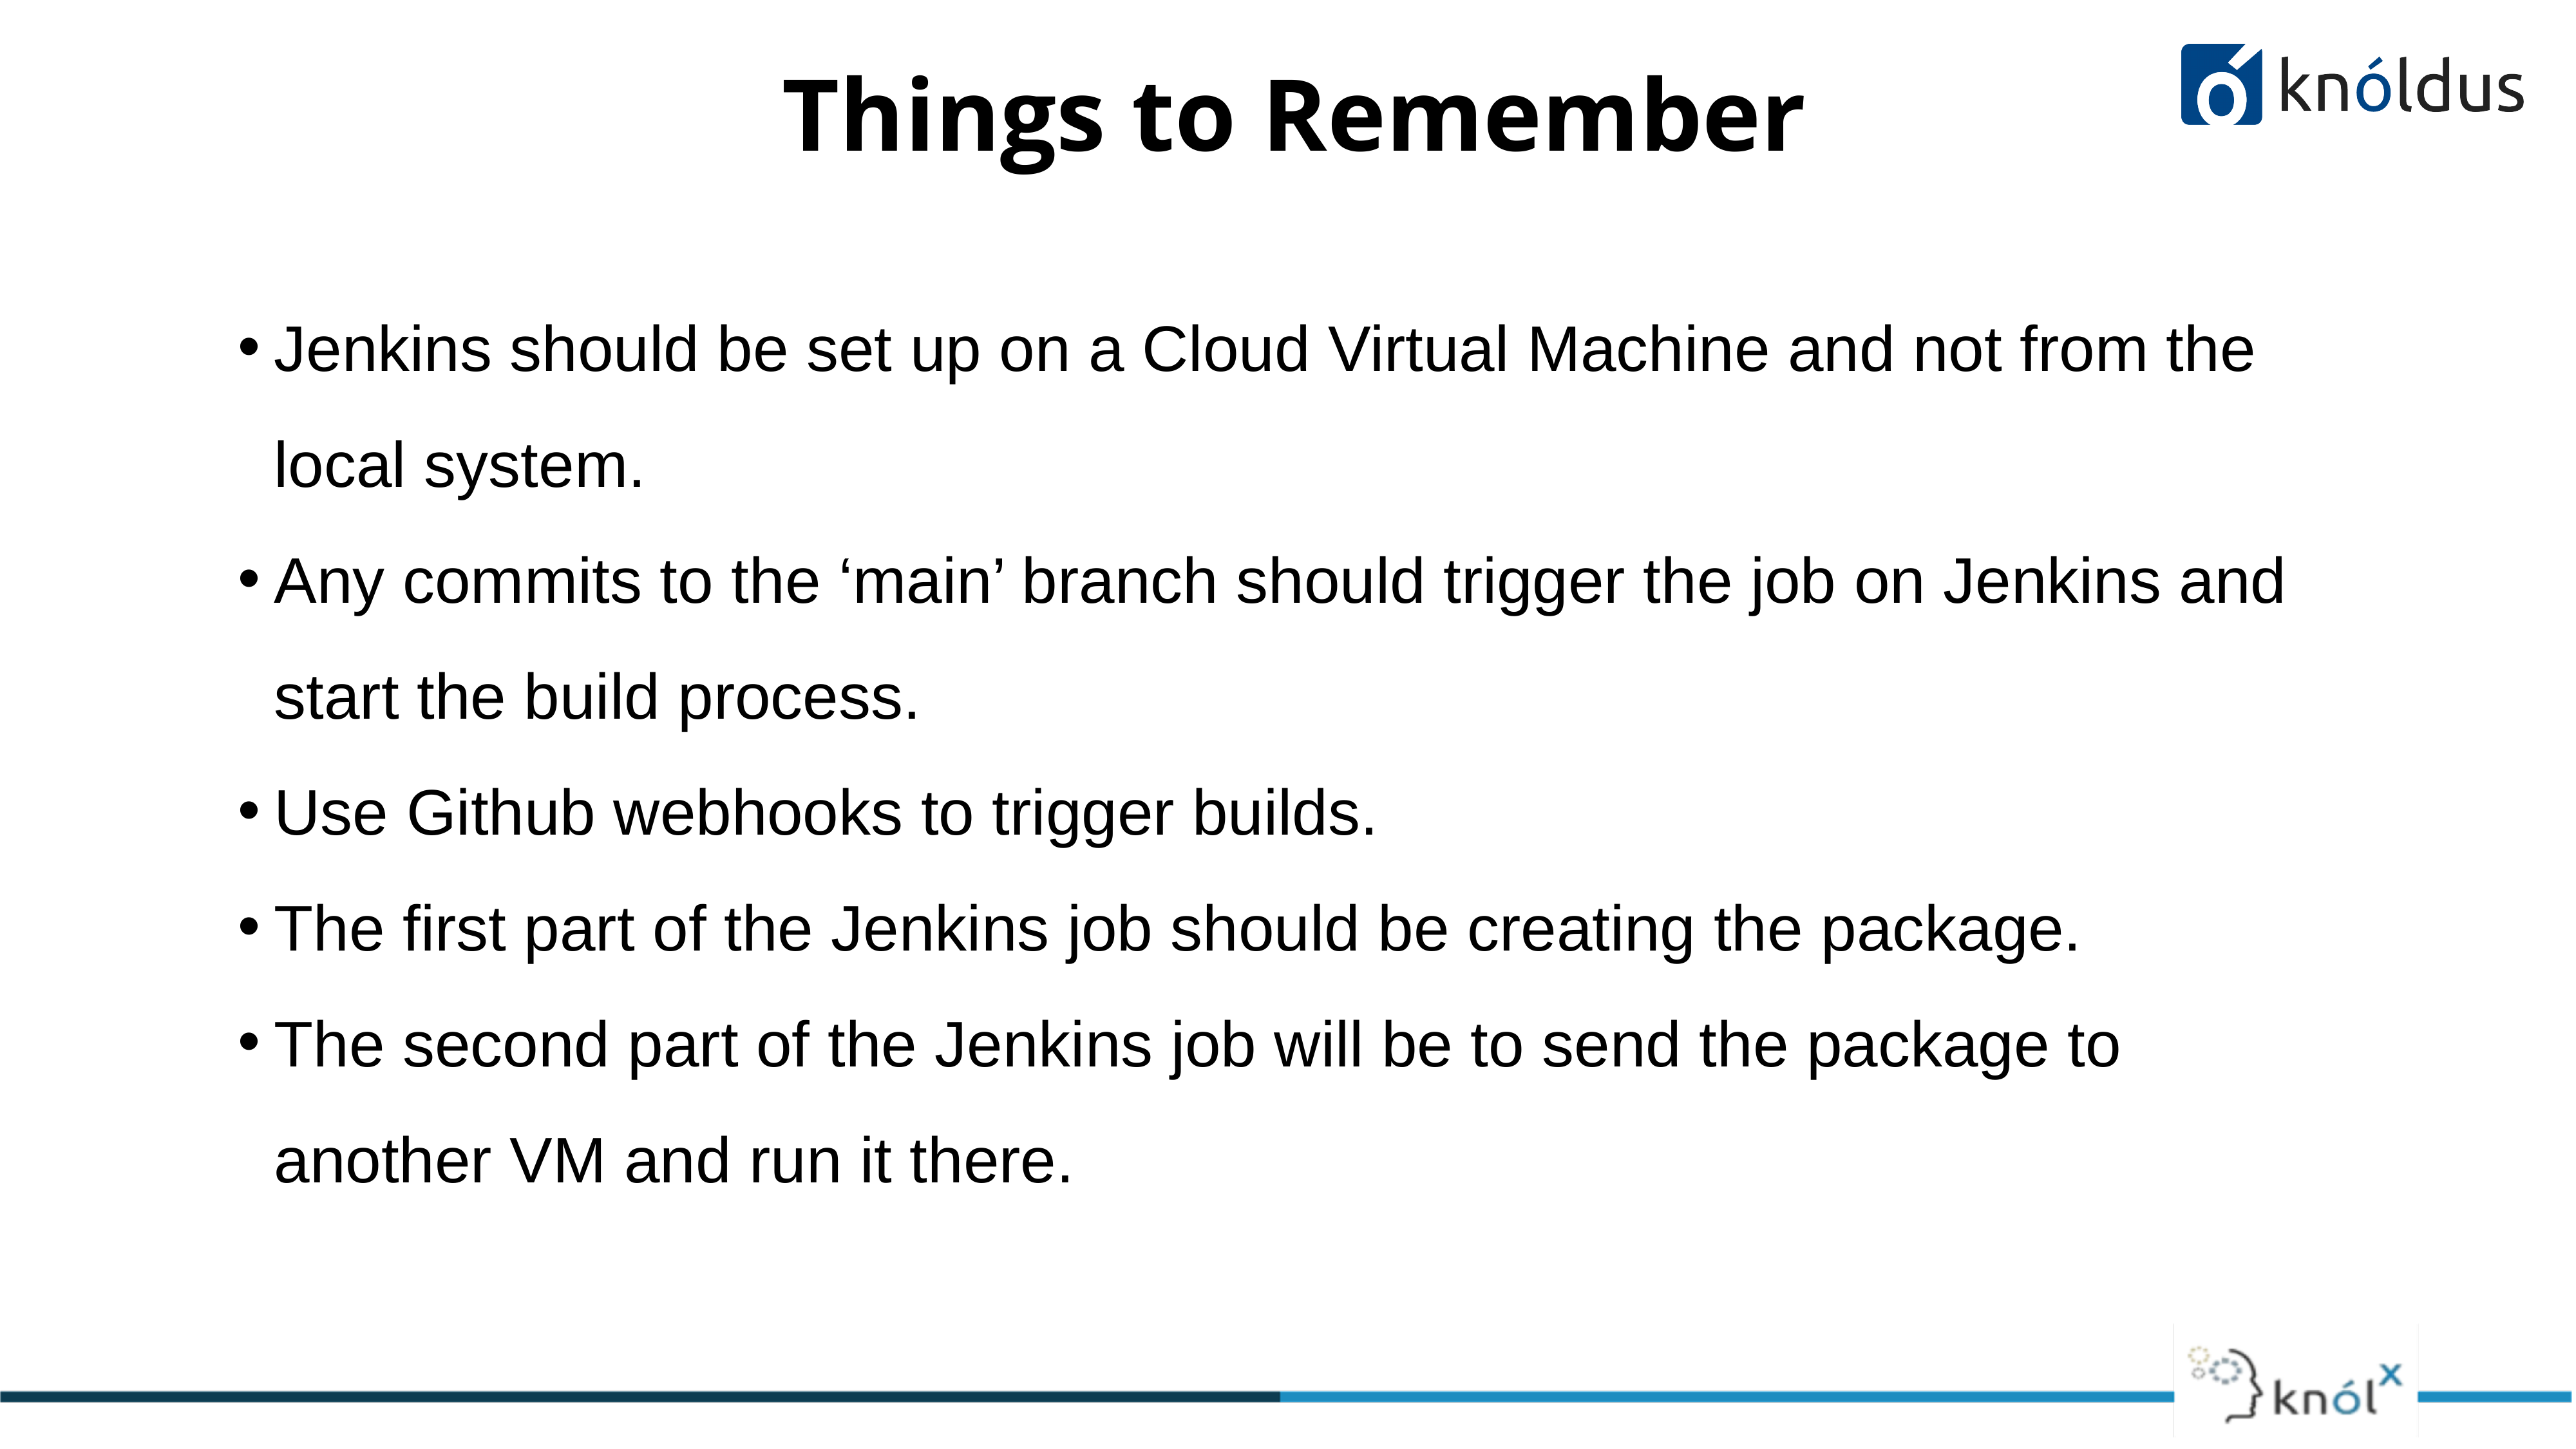

# Things to Remember
Jenkins should be set up on a Cloud Virtual Machine and not from the local system.
Any commits to the ‘main’ branch should trigger the job on Jenkins and start the build process.
Use Github webhooks to trigger builds.
The first part of the Jenkins job should be creating the package.
The second part of the Jenkins job will be to send the package to another VM and run it there.